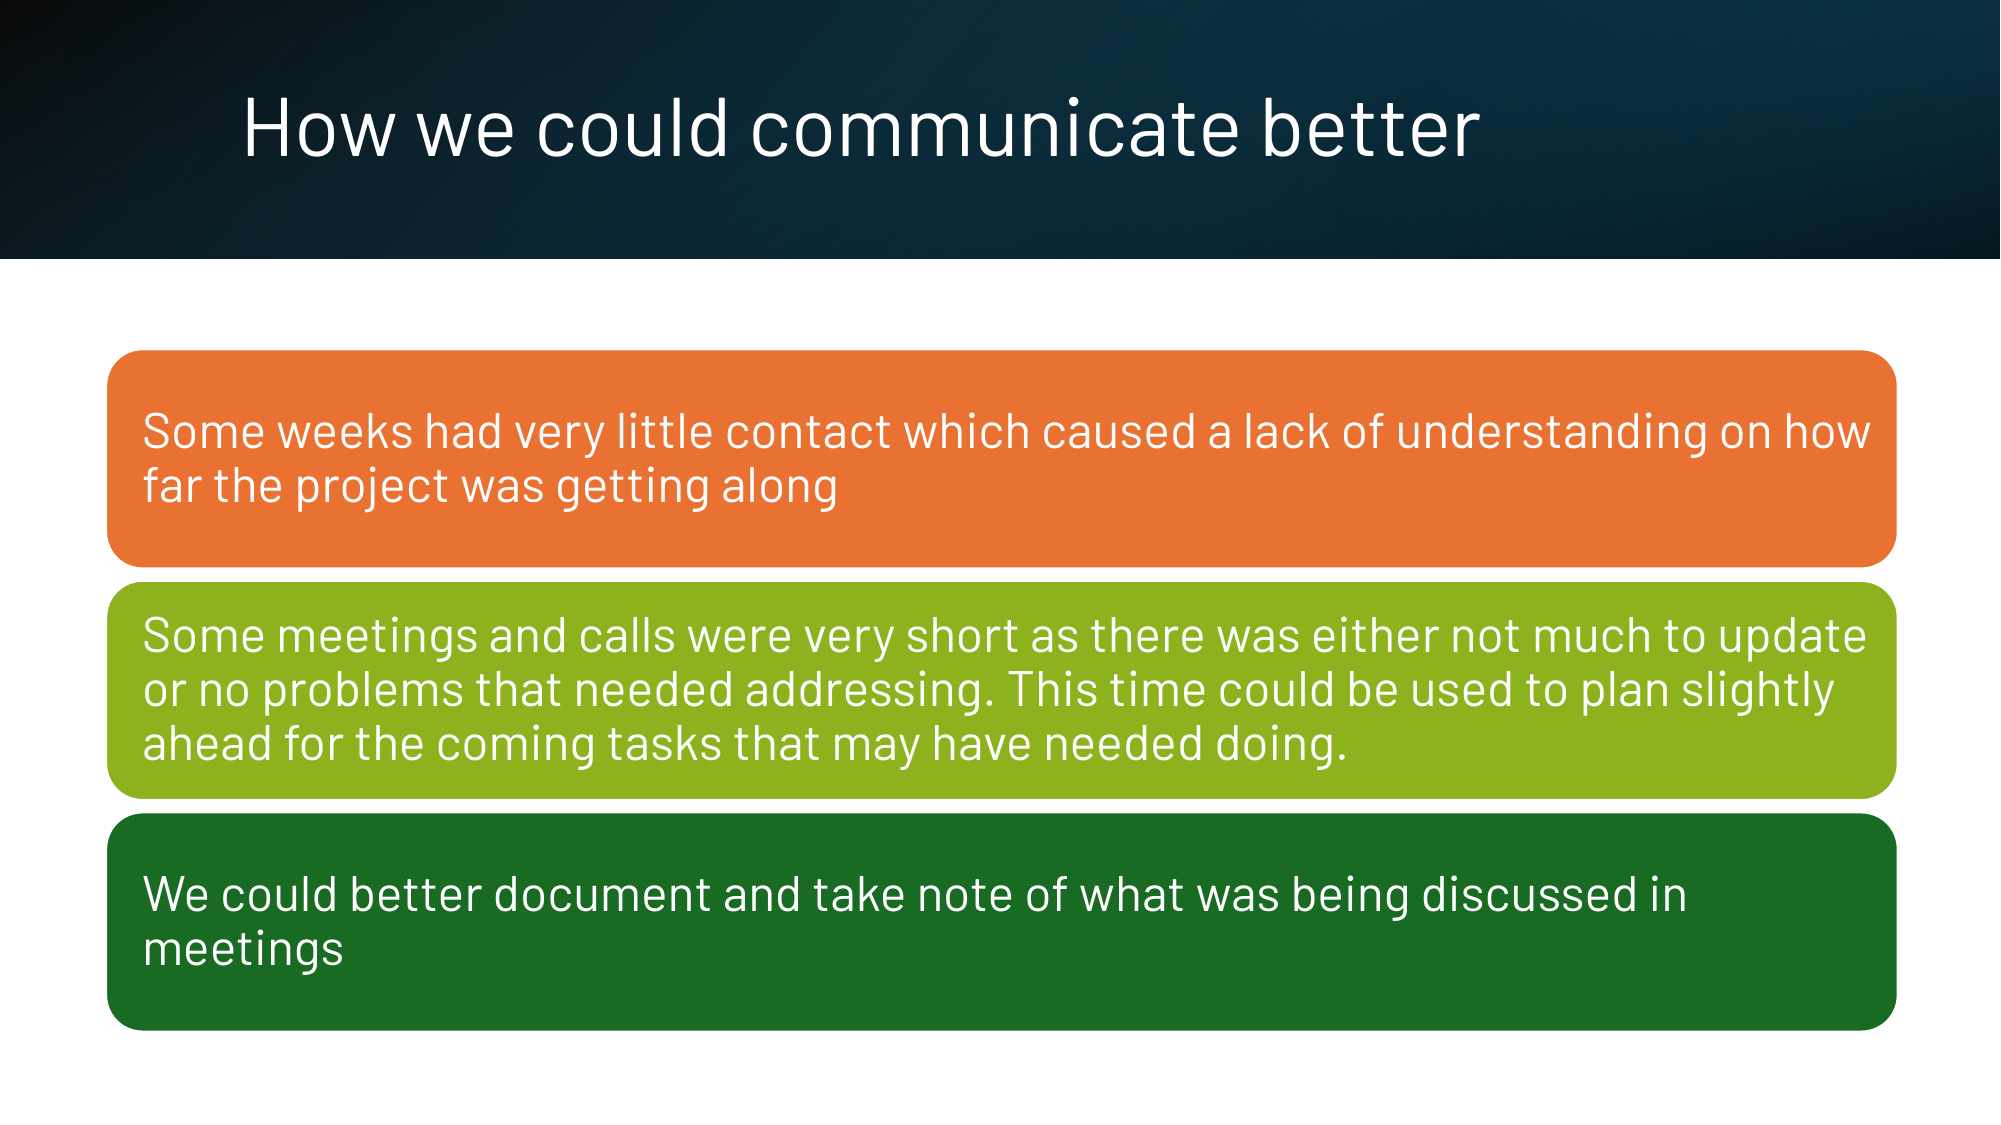

# How we could communicate better
Some weeks had very little contact which caused a lack of understanding on how far the project was getting along
Some meetings and calls were very short as there was either not much to update or no problems that needed addressing. This time could be used to plan slightly ahead for the coming tasks that may have needed doing.
We could better document and take note of what was being discussed in meetings